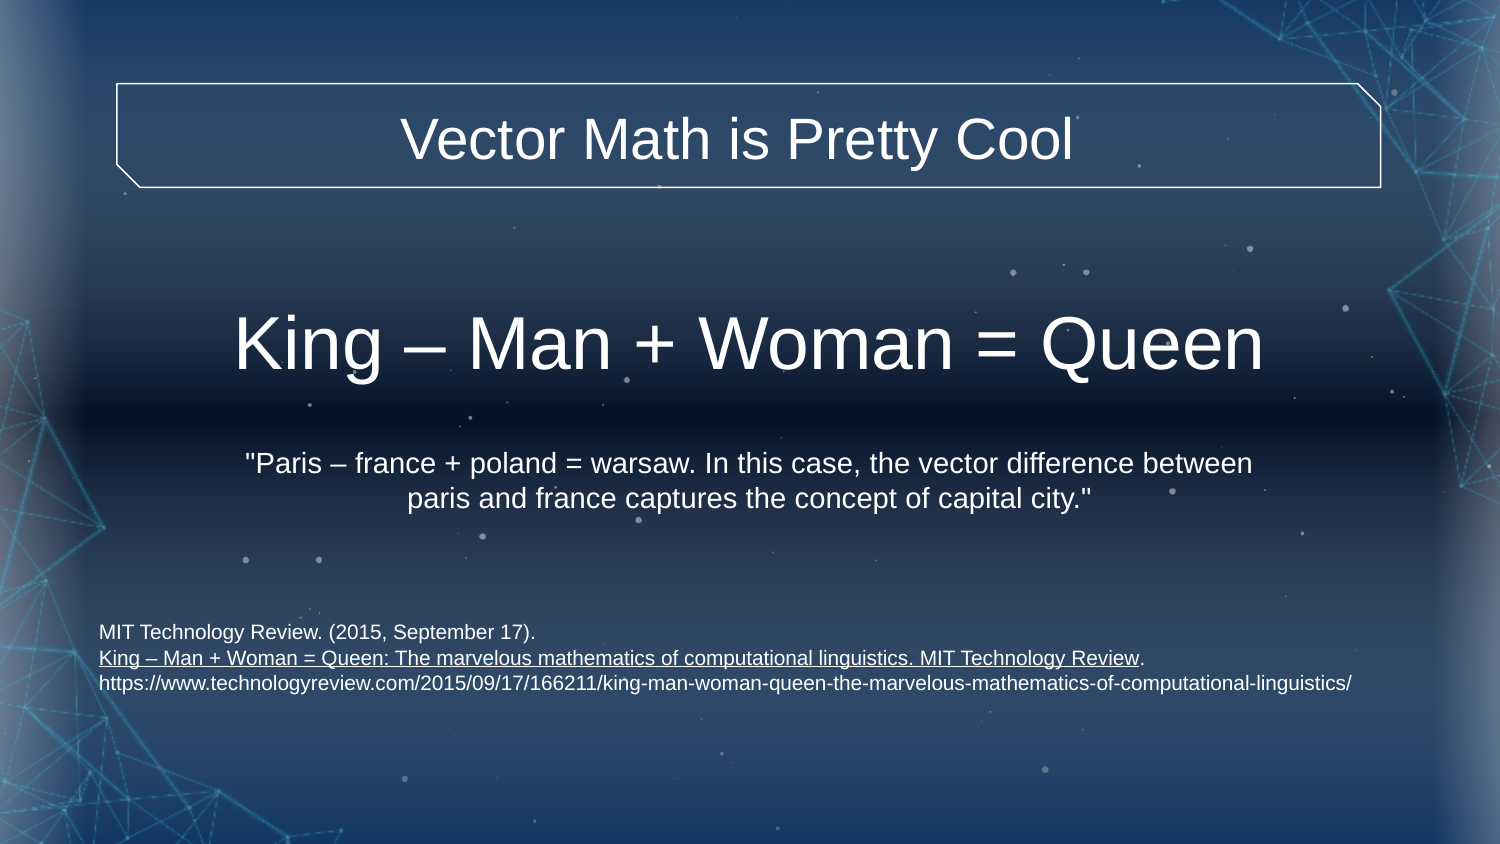

# Vector Math is Pretty Cool
King – Man + Woman = Queen

"Paris – france + poland = warsaw. In this case, the vector difference between paris and france captures the concept of capital city."

MIT Technology Review. (2015, September 17). King – Man + Woman = Queen: The marvelous mathematics of computational linguistics. MIT Technology Review. https://www.technologyreview.com/2015/09/17/166211/king-man-woman-queen-the-marvelous-mathematics-of-computational-linguistics/